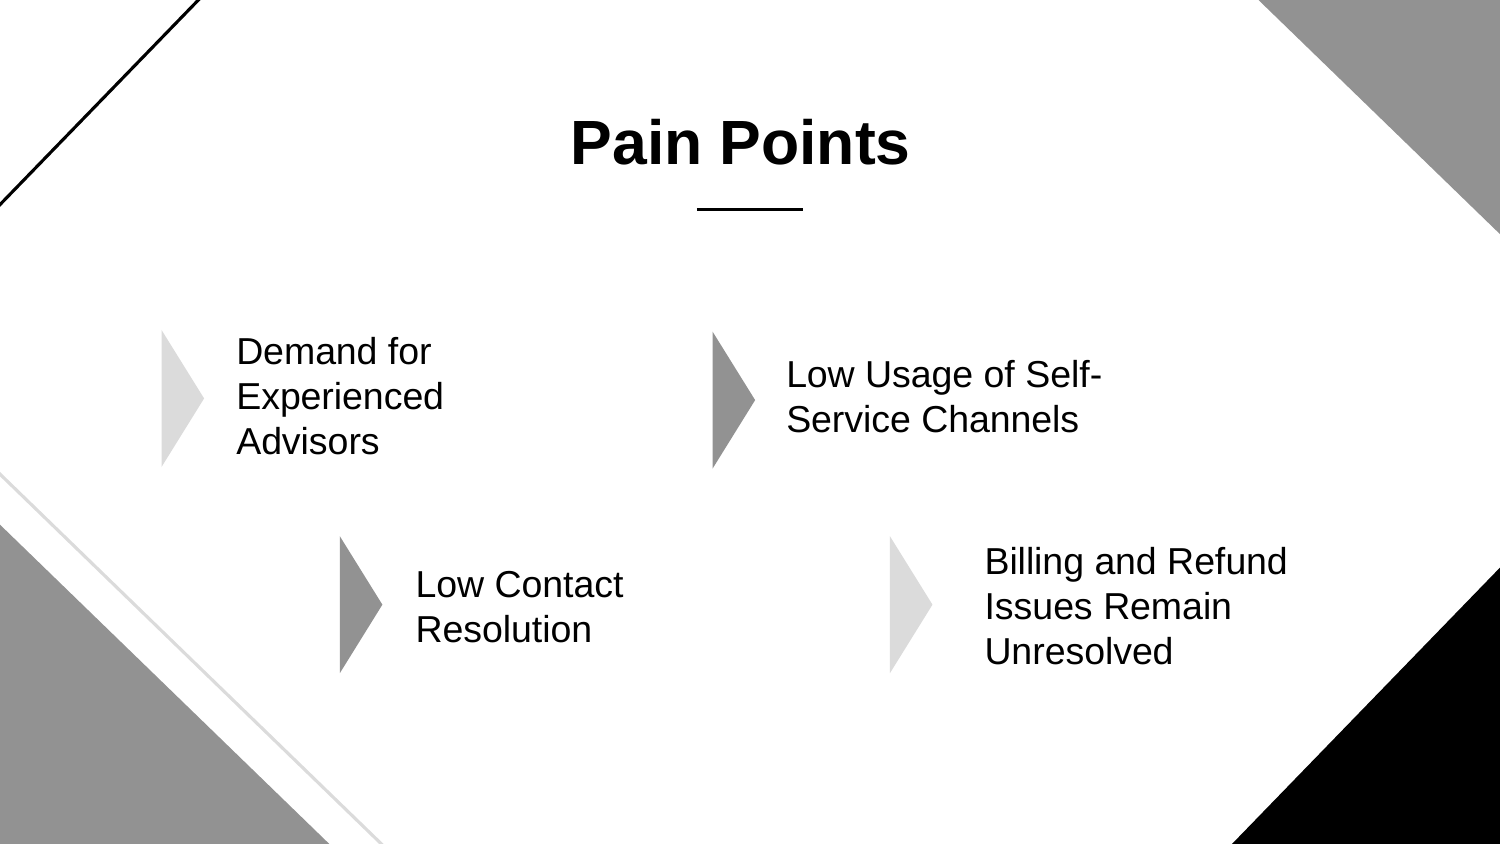

Pain Points
Low Usage of Self-Service Channels
# Demand for Experienced Advisors

Billing and Refund Issues Remain Unresolved
Low Contact Resolution